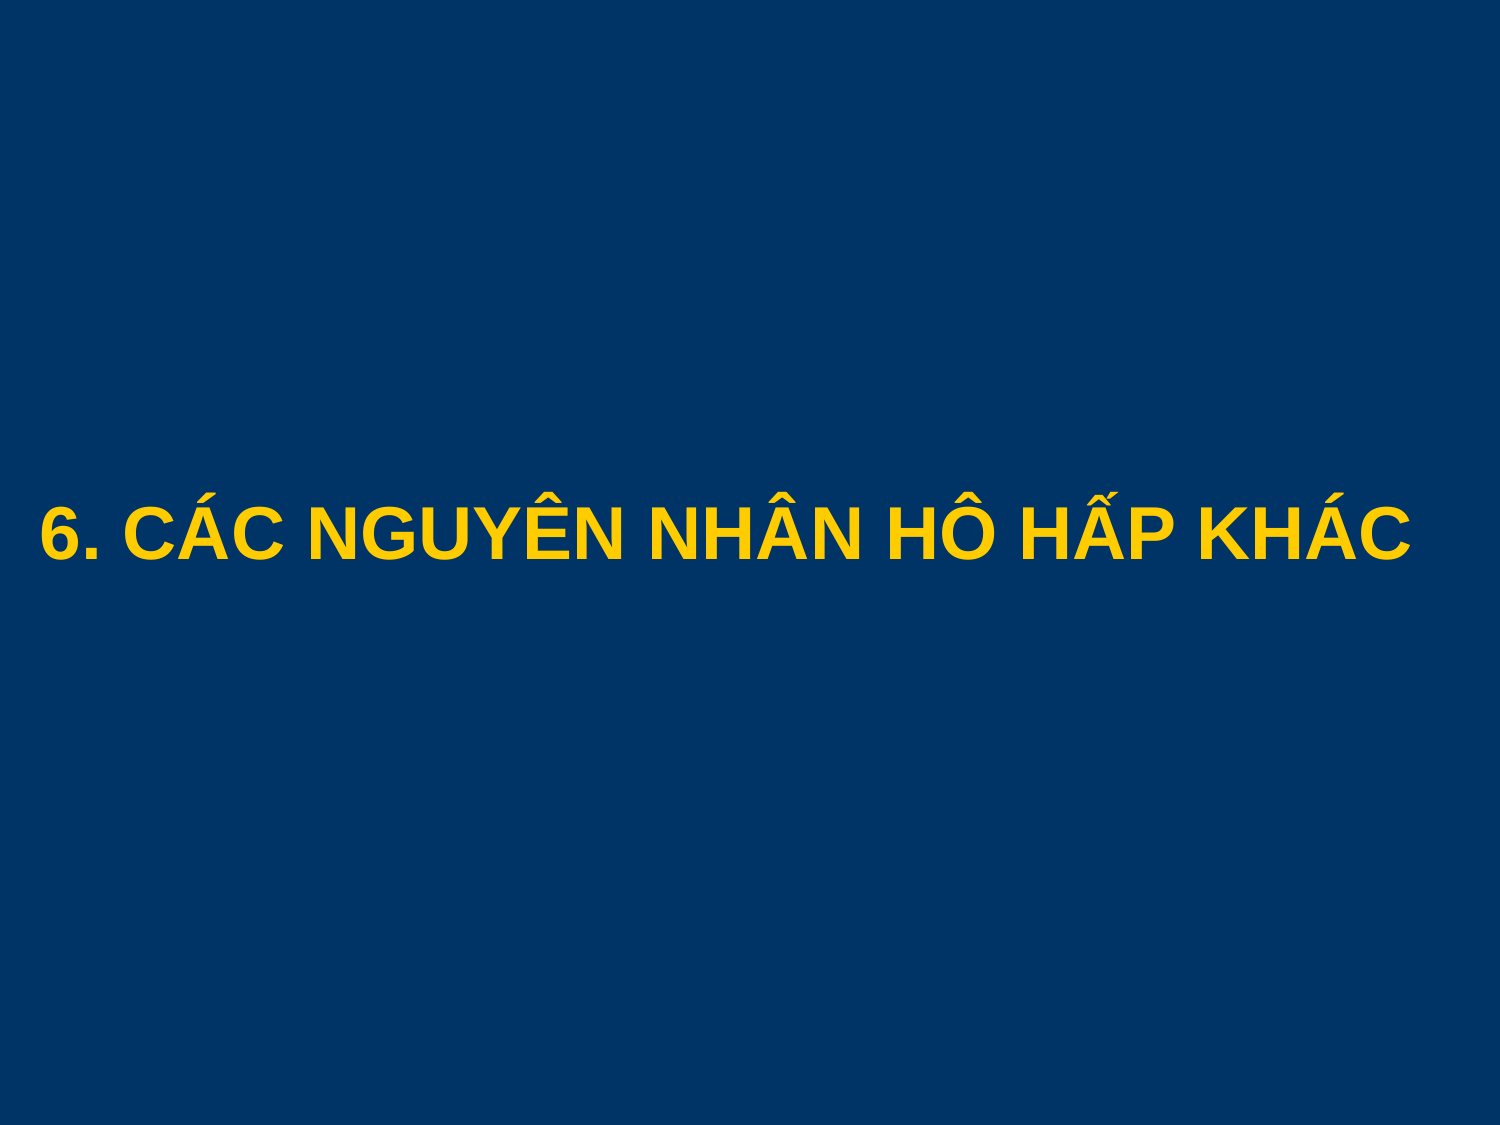

# 6. Các nguyên nhân hô hẤp khác